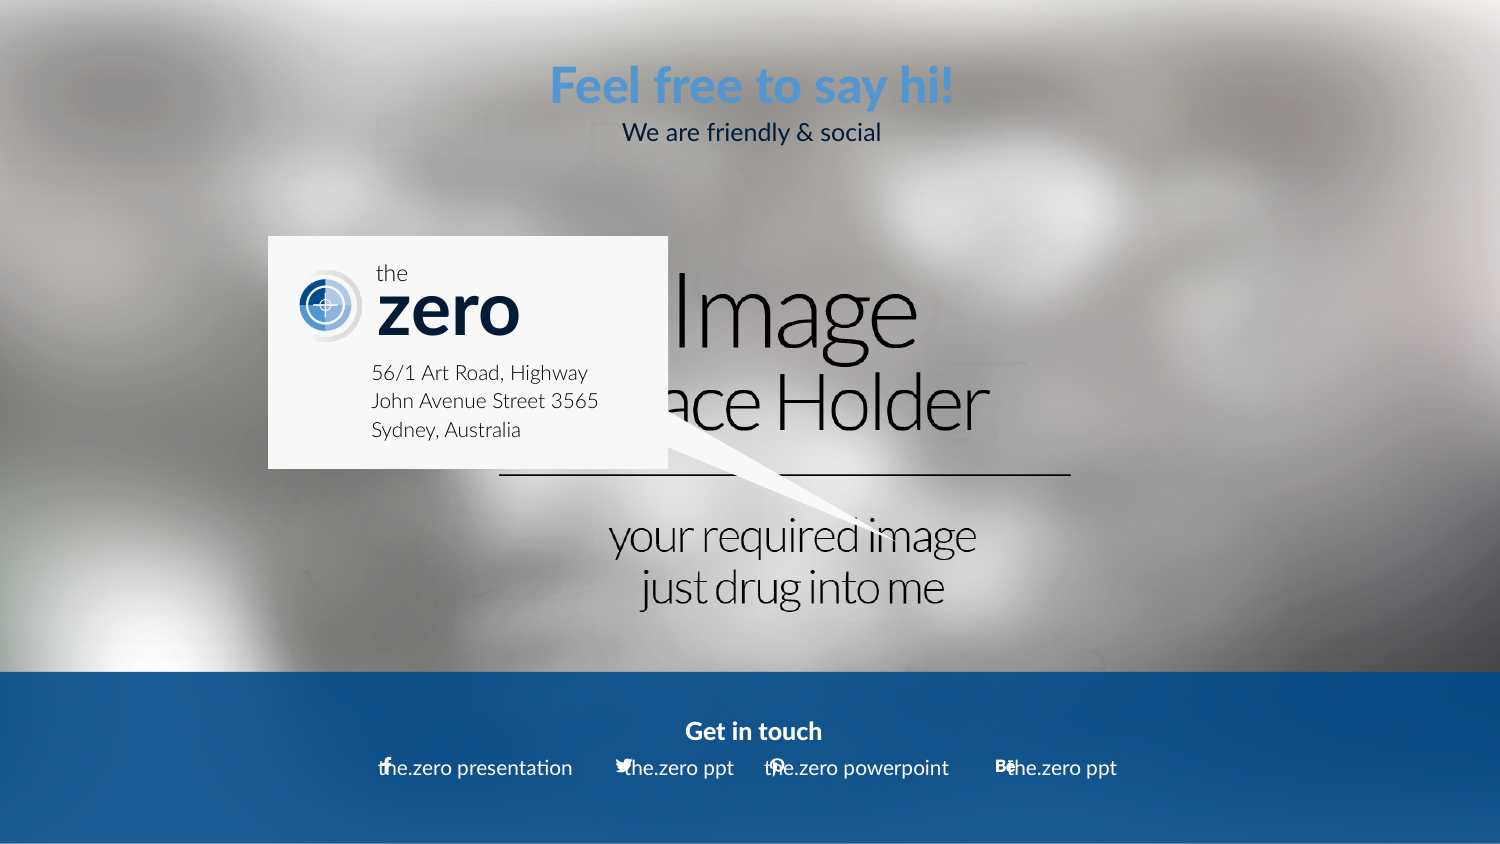

Feel free to say hi!
We are friendly & social

the
zero

56/1 Art Road, Highway John Avenue Street 3565 Sydney, Australia

Get in touch
the.zero presentation
the.zero ppt
the.zero powerpoint
the.zero ppt